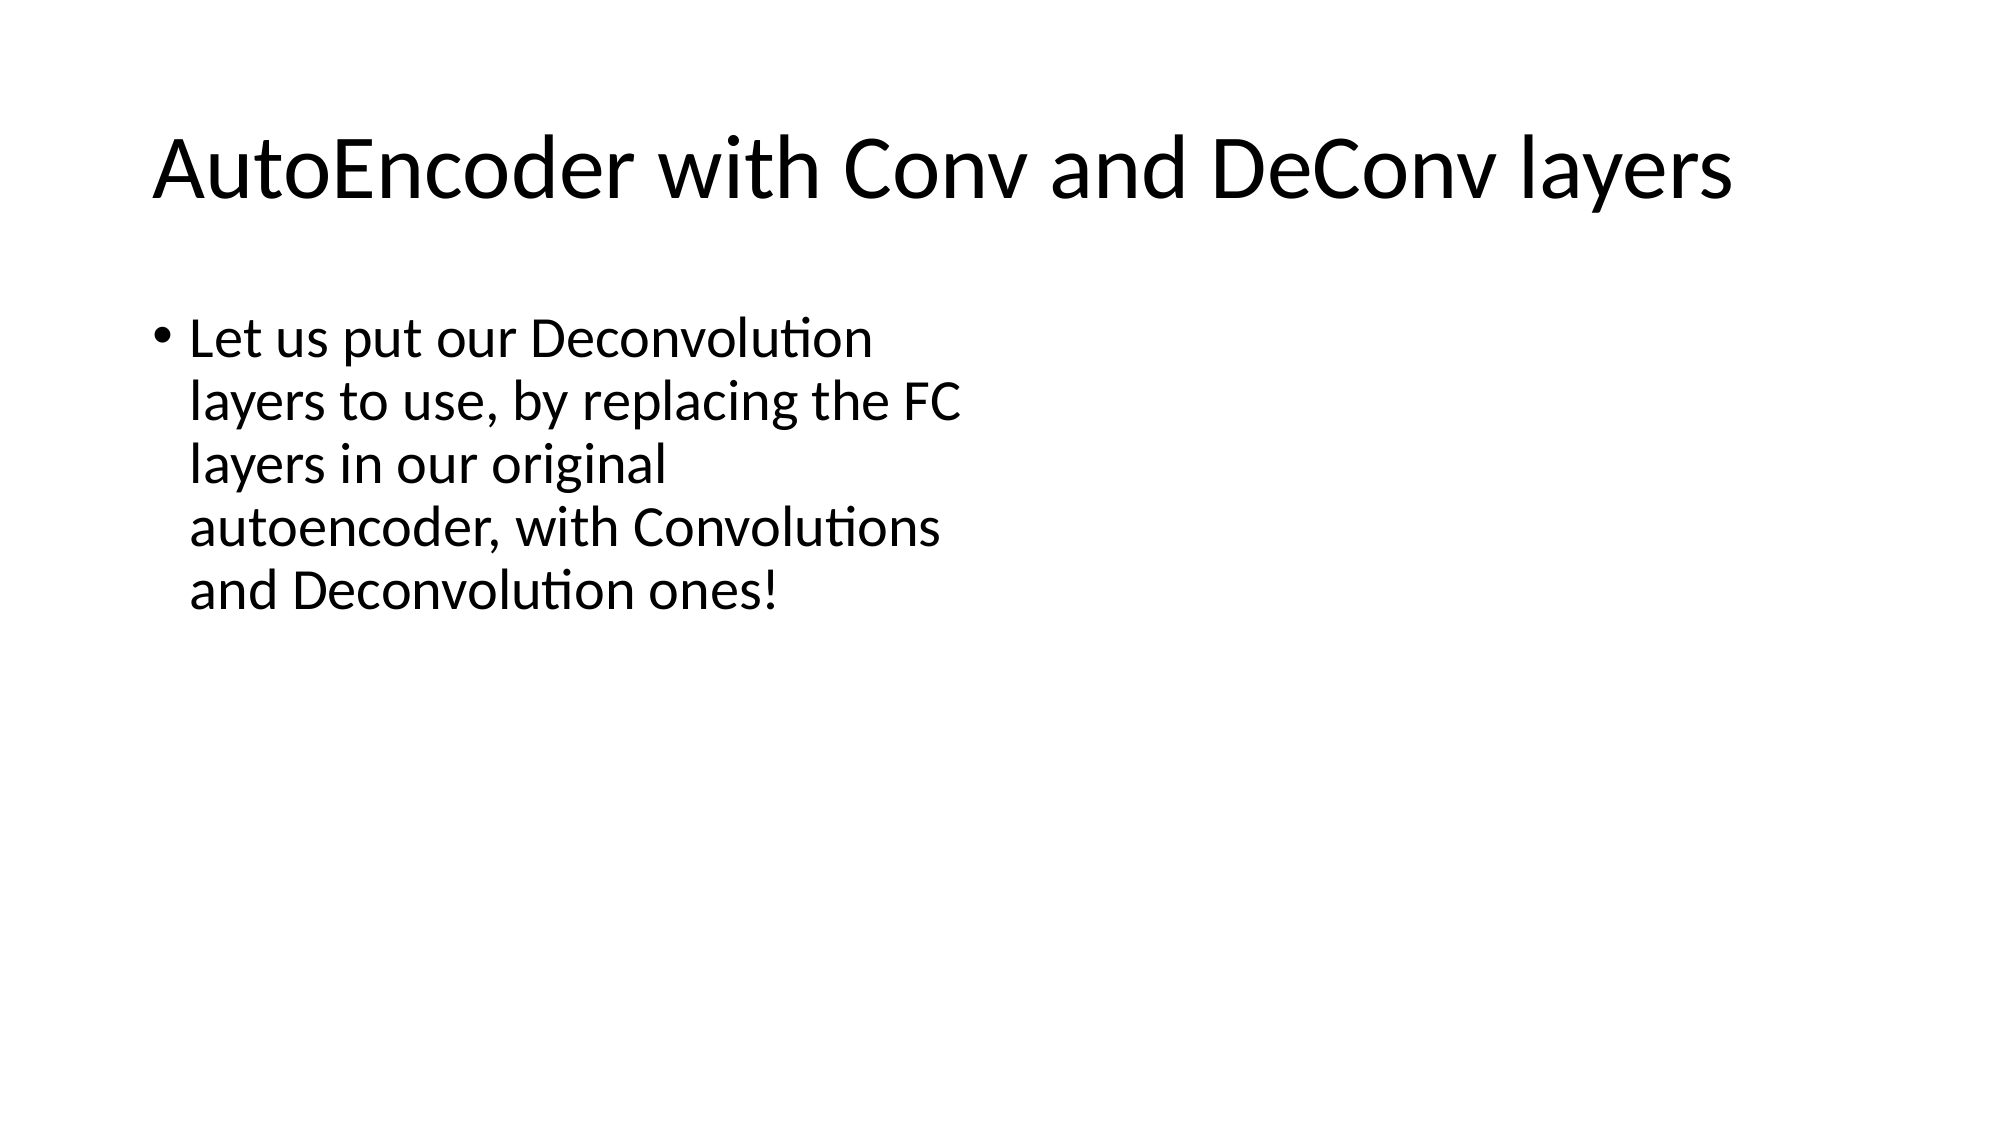

# AutoEncoder with Conv and DeConv layers
Let us put our Deconvolution layers to use, by replacing the FC layers in our original autoencoder, with Convolutions and Deconvolution ones!